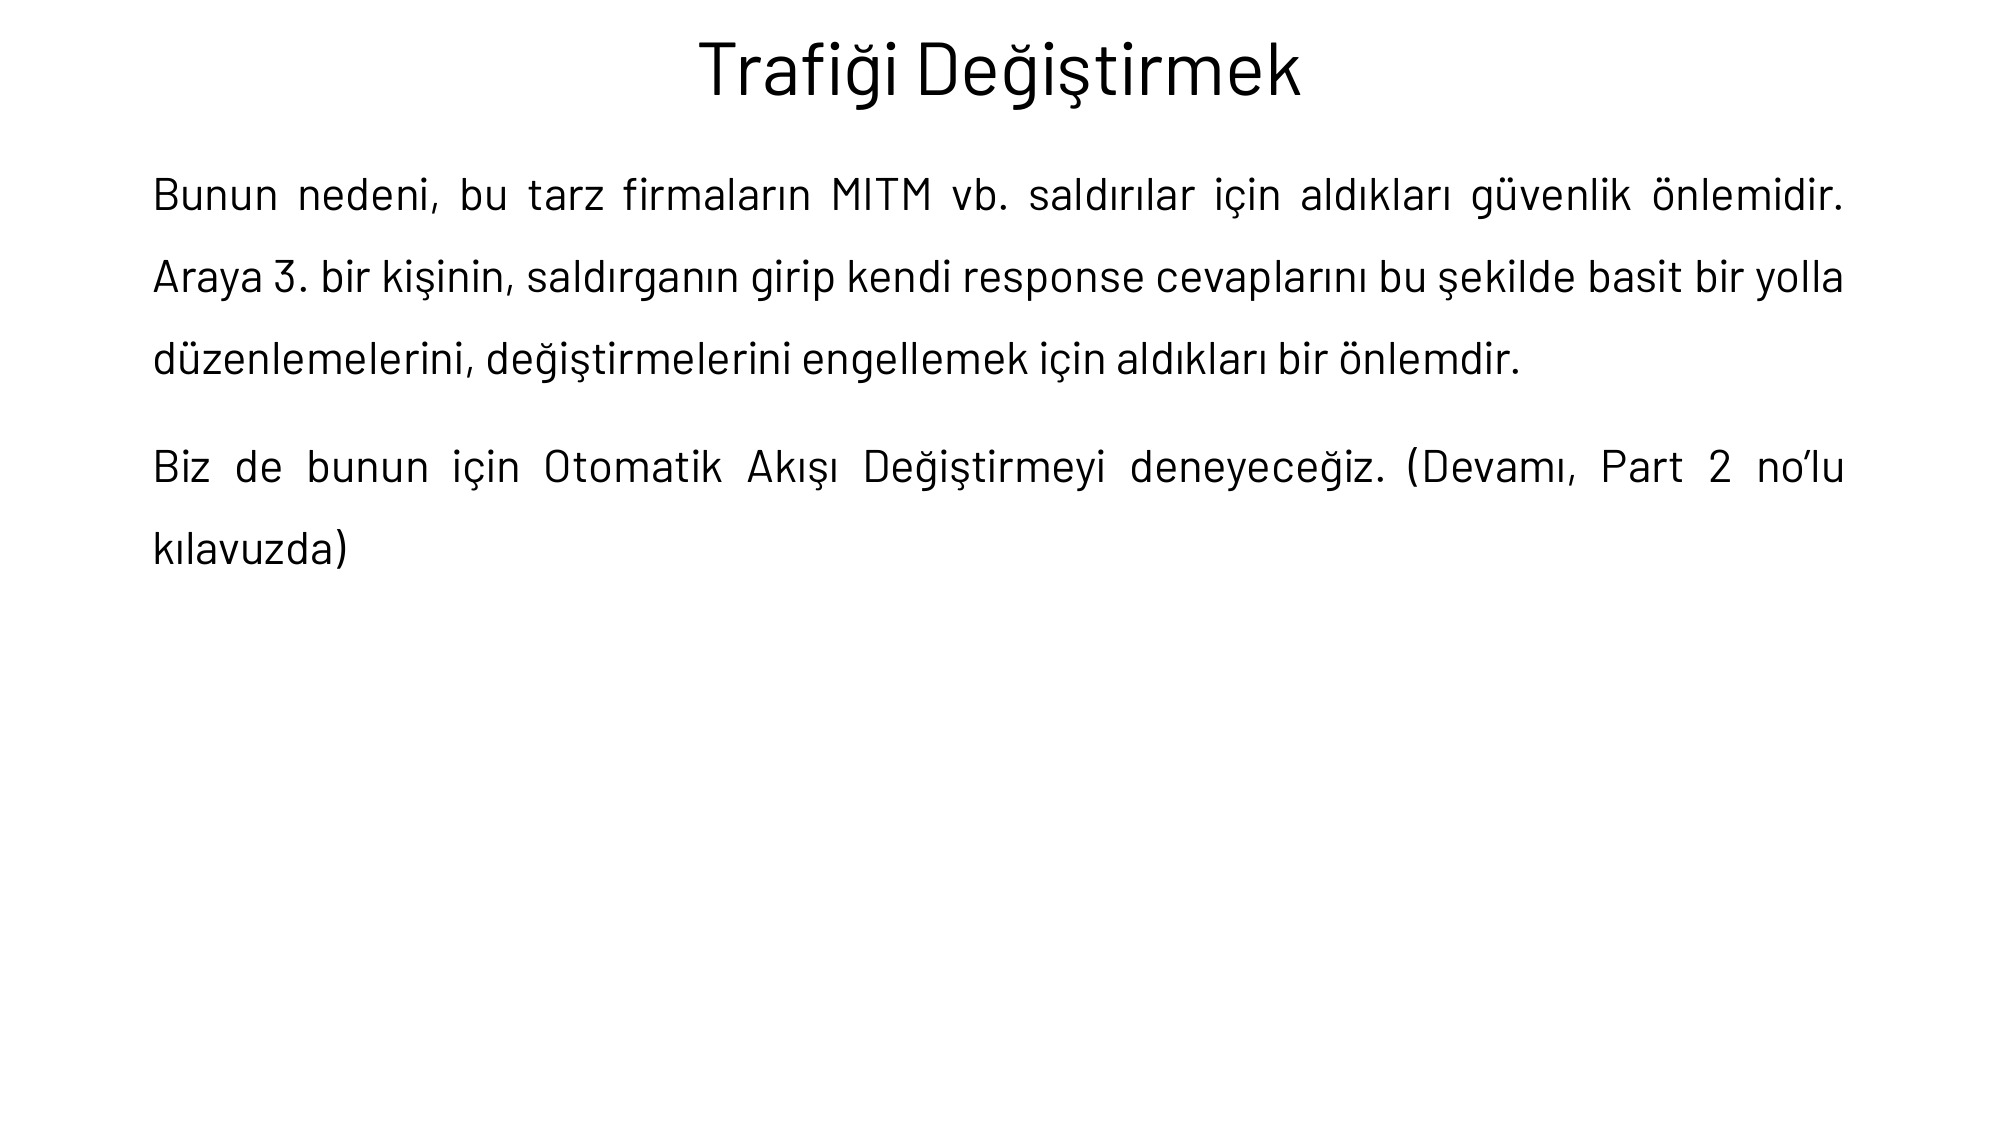

# Trafiği Değiştirmek
Bunun nedeni, bu tarz firmaların MITM vb. saldırılar için aldıkları güvenlik önlemidir. Araya 3. bir kişinin, saldırganın girip kendi response cevaplarını bu şekilde basit bir yolla düzenlemelerini, değiştirmelerini engellemek için aldıkları bir önlemdir.
Biz de bunun için Otomatik Akışı Değiştirmeyi deneyeceğiz. (Devamı, Part 2 no’lu kılavuzda)